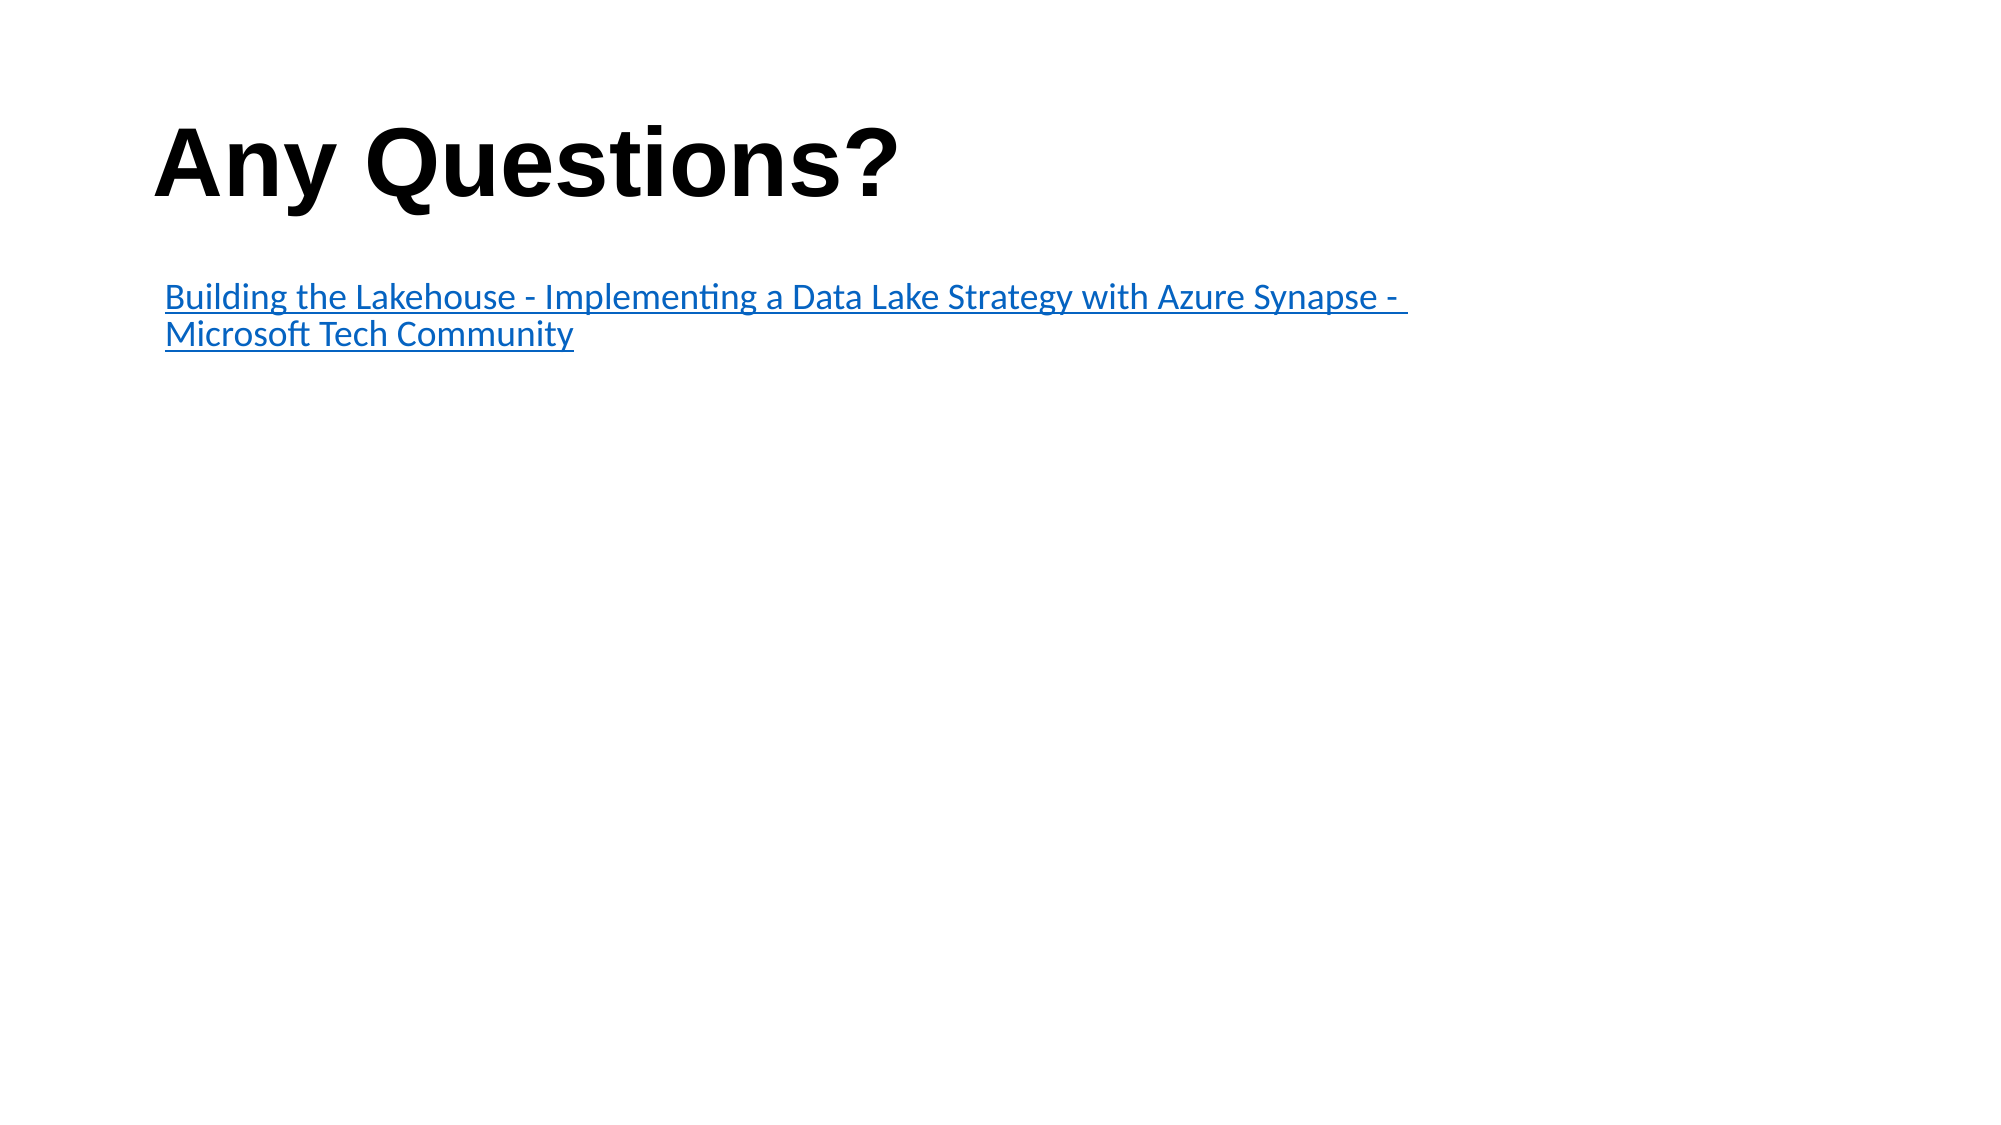

Any Questions?
Building the Lakehouse - Implementing a Data Lake Strategy with Azure Synapse - Microsoft Tech Community